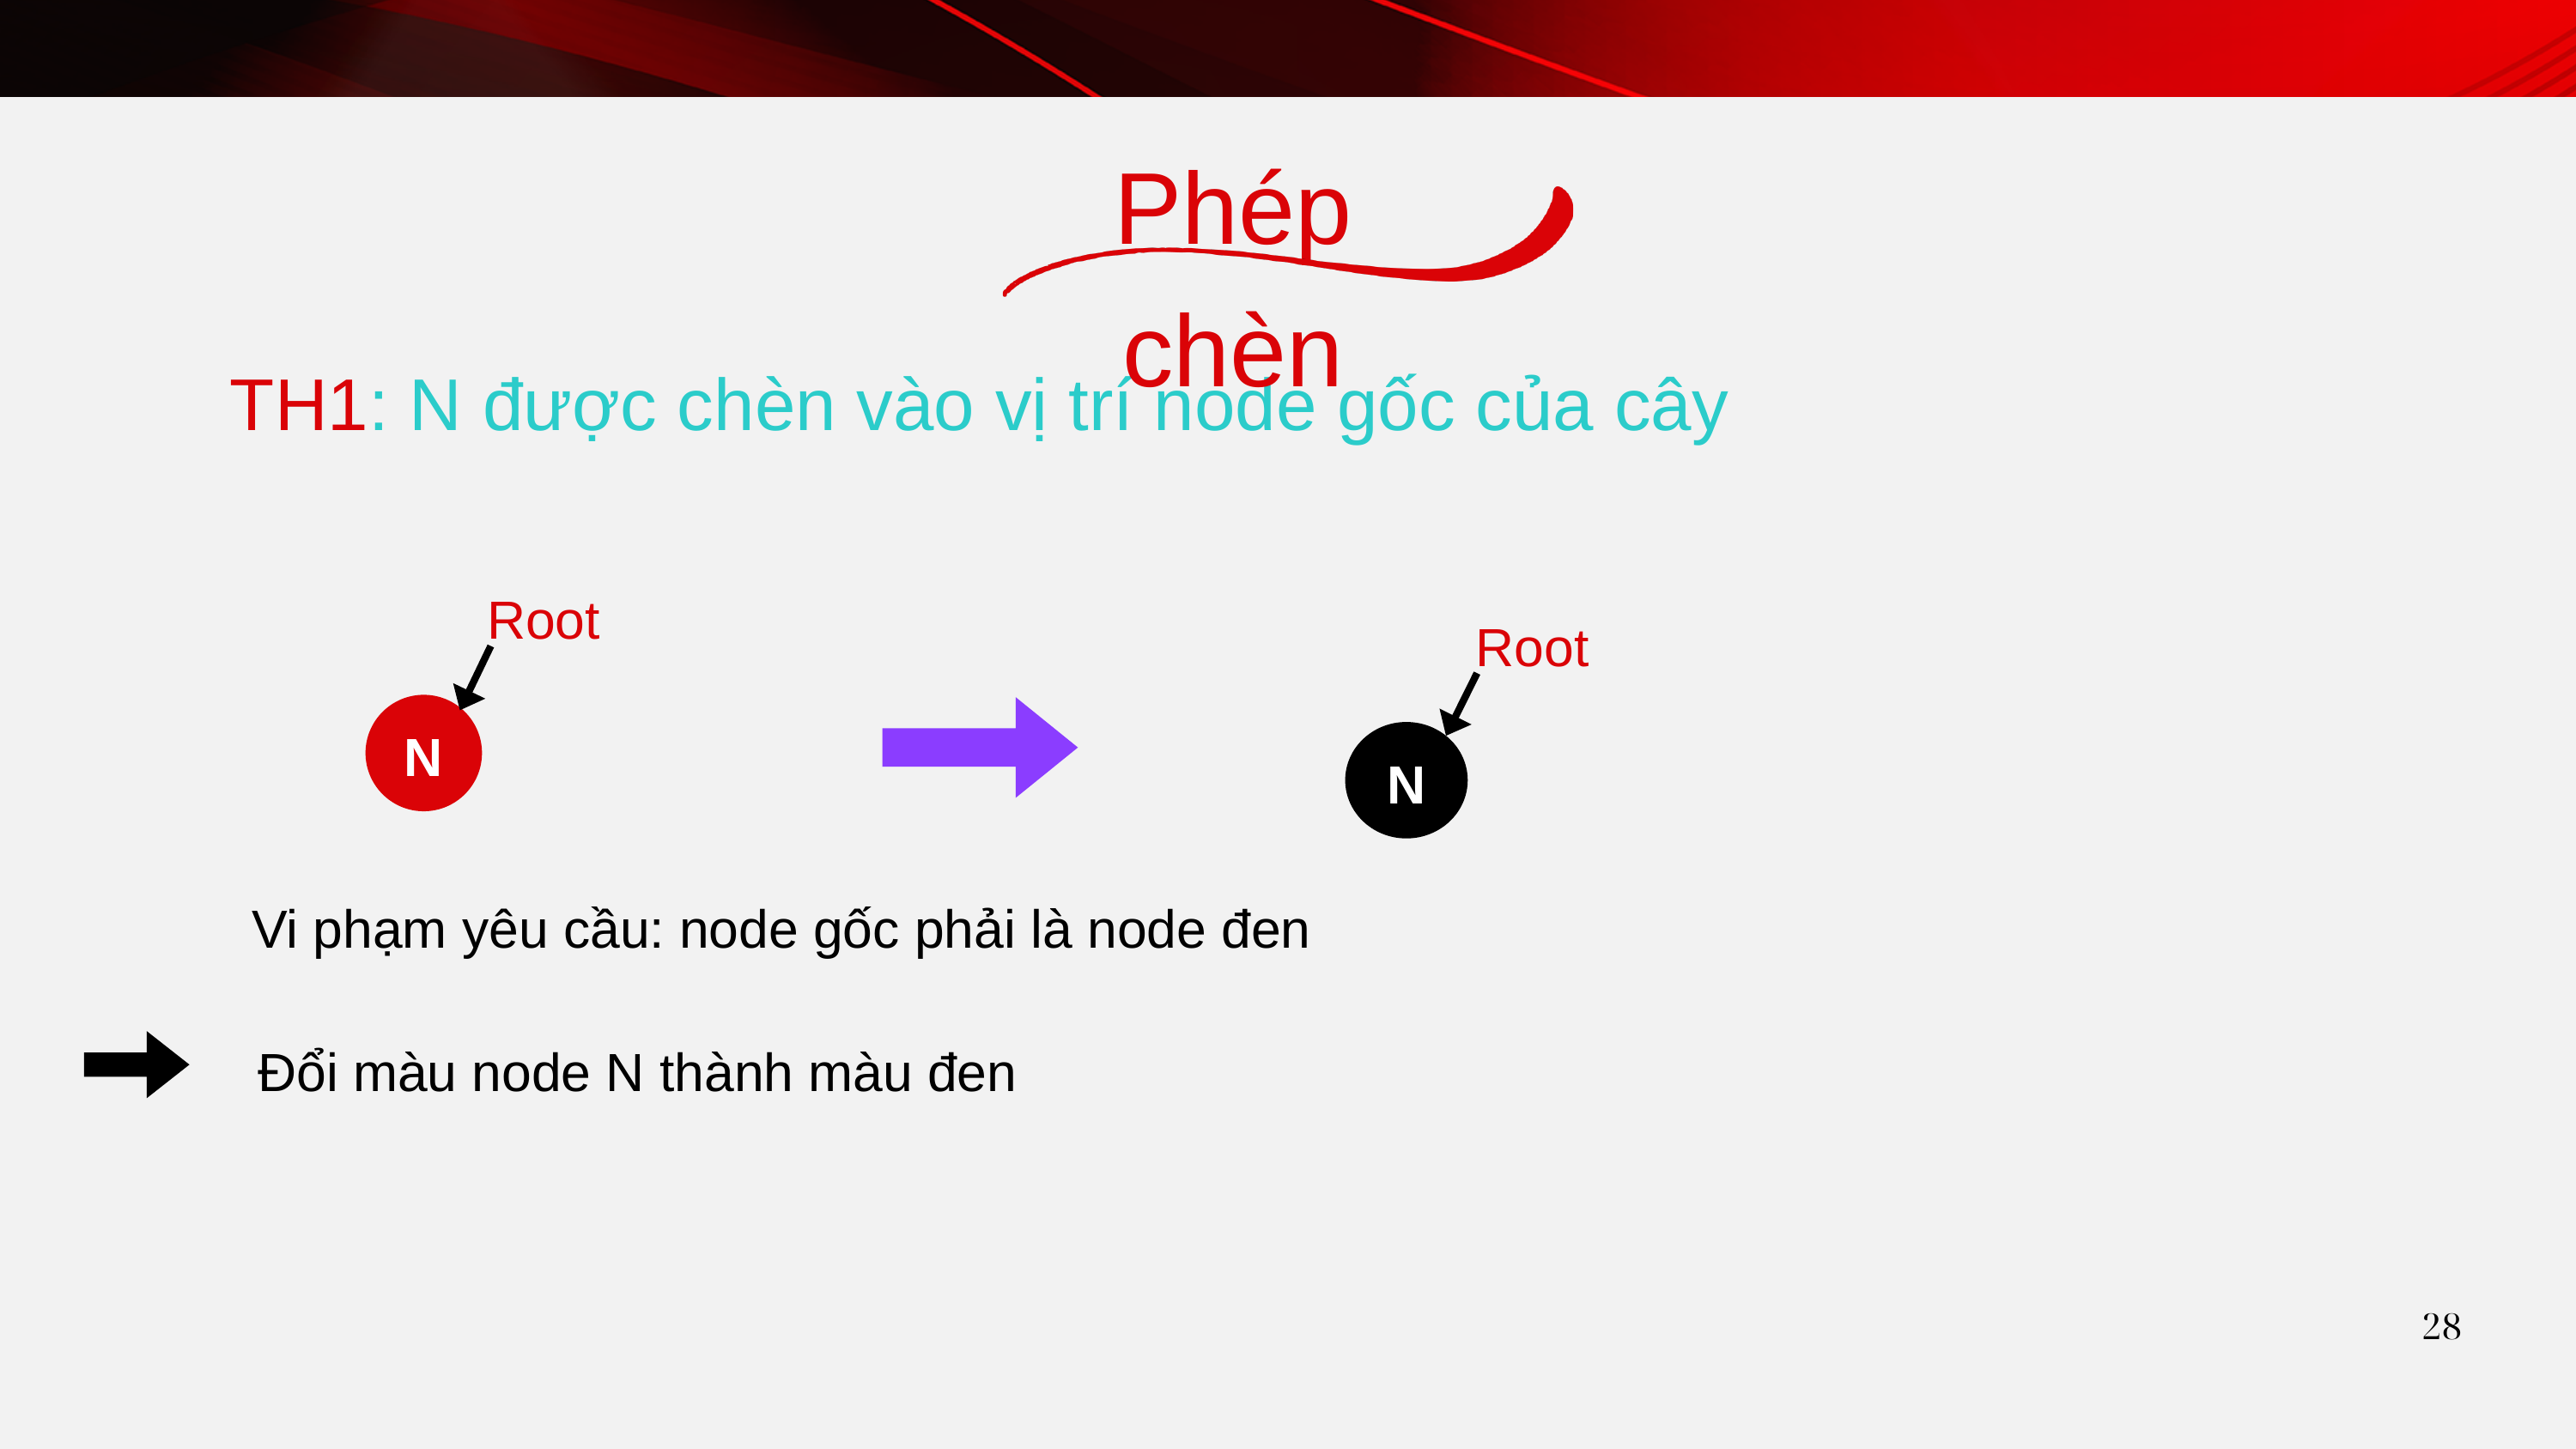

Phép chèn

TH1: N được chèn vào vị trí node gốc của cây
Root

N
Root

N

Vi phạm yêu cầu: node gốc phải là node đen

Đổi màu node N thành màu đen
28